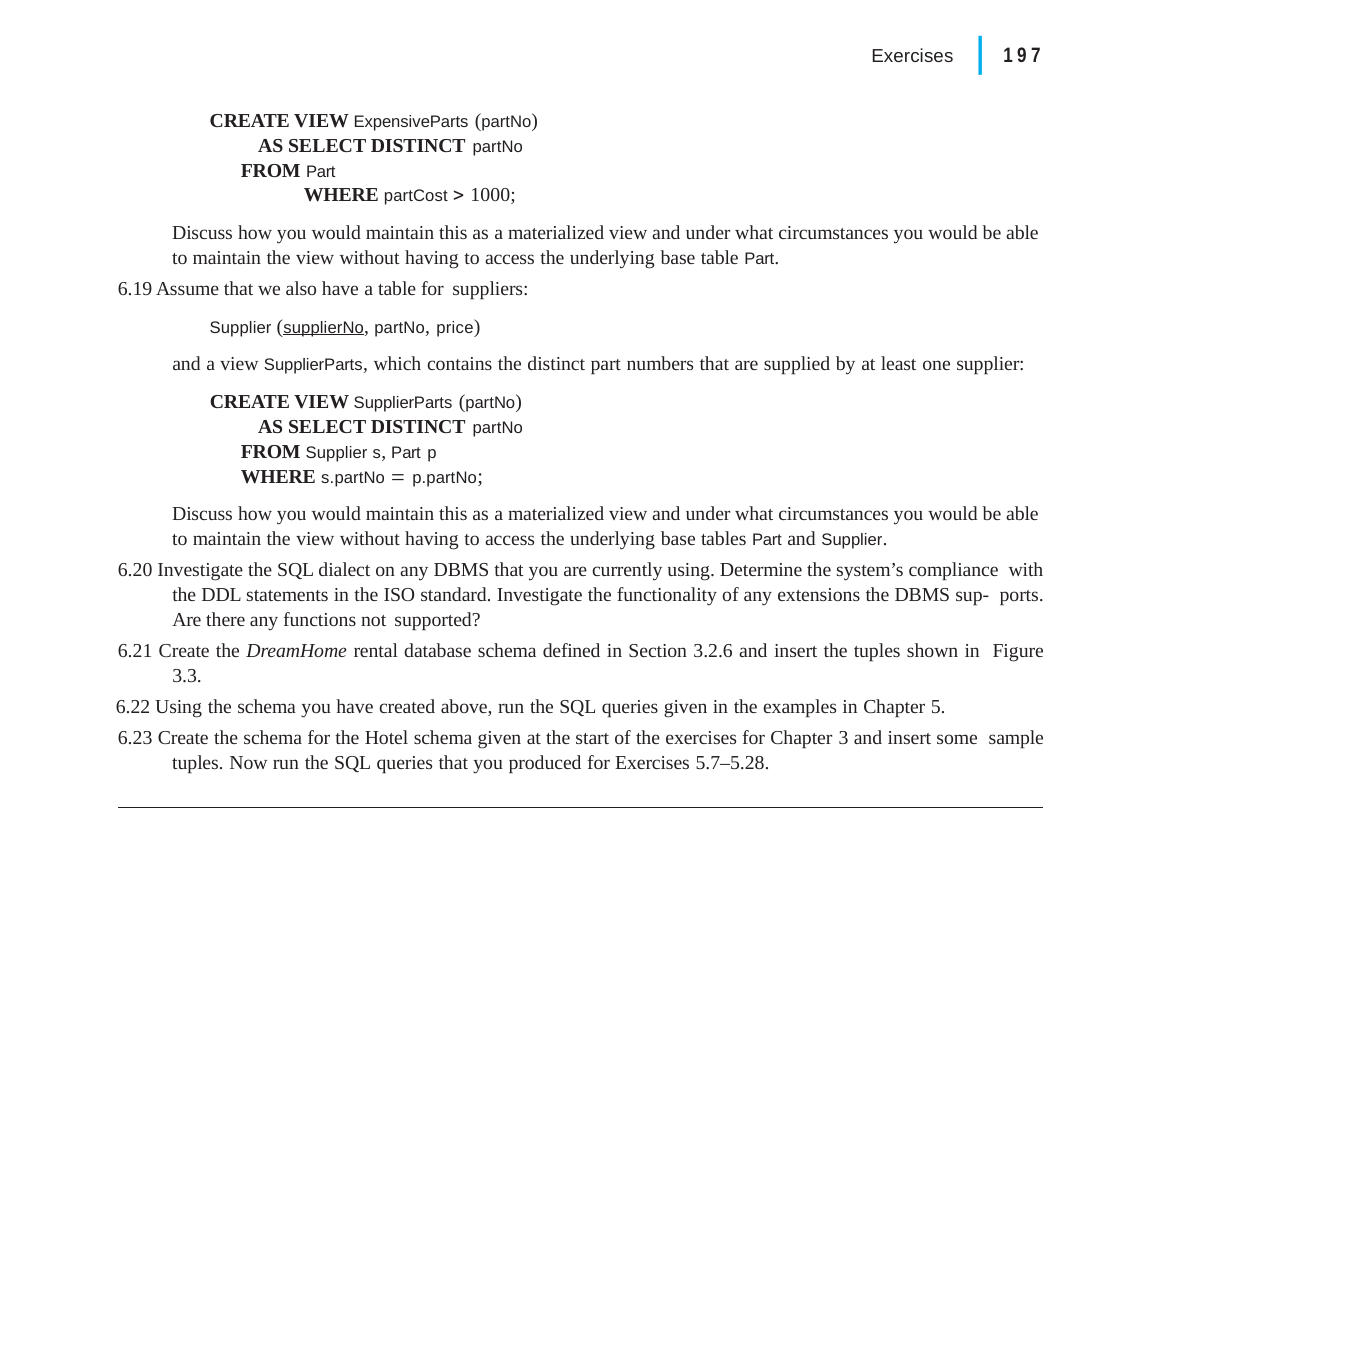

|
Exercises	197
CREATE VIEW ExpensiveParts (partNo)
AS SELECT DISTINCT partNo
FROM Part
WHERE partCost > 1000;
Discuss how you would maintain this as a materialized view and under what circumstances you would be able  to maintain the view without having to access the underlying base table Part.
6.19 Assume that we also have a table for suppliers:
Supplier (supplierNo, partNo, price)
and a view SupplierParts, which contains the distinct part numbers that are supplied by at least one supplier:
CREATE VIEW SupplierParts (partNo)
AS SELECT DISTINCT partNo
FROM Supplier s, Part p
WHERE s.partNo = p.partNo;
Discuss how you would maintain this as a materialized view and under what circumstances you would be able  to maintain the view without having to access the underlying base tables Part and Supplier.
6.20 Investigate the SQL dialect on any DBMS that you are currently using. Determine the system’s compliance  with the DDL statements in the ISO standard. Investigate the functionality of any extensions the DBMS sup-  ports. Are there any functions not supported?
6.21 Create the DreamHome rental database schema defined in Section 3.2.6 and insert the tuples shown in  Figure 3.3.
6.22 Using the schema you have created above, run the SQL queries given in the examples in Chapter 5.
6.23 Create the schema for the Hotel schema given at the start of the exercises for Chapter 3 and insert some  sample tuples. Now run the SQL queries that you produced for Exercises 5.7–5.28.